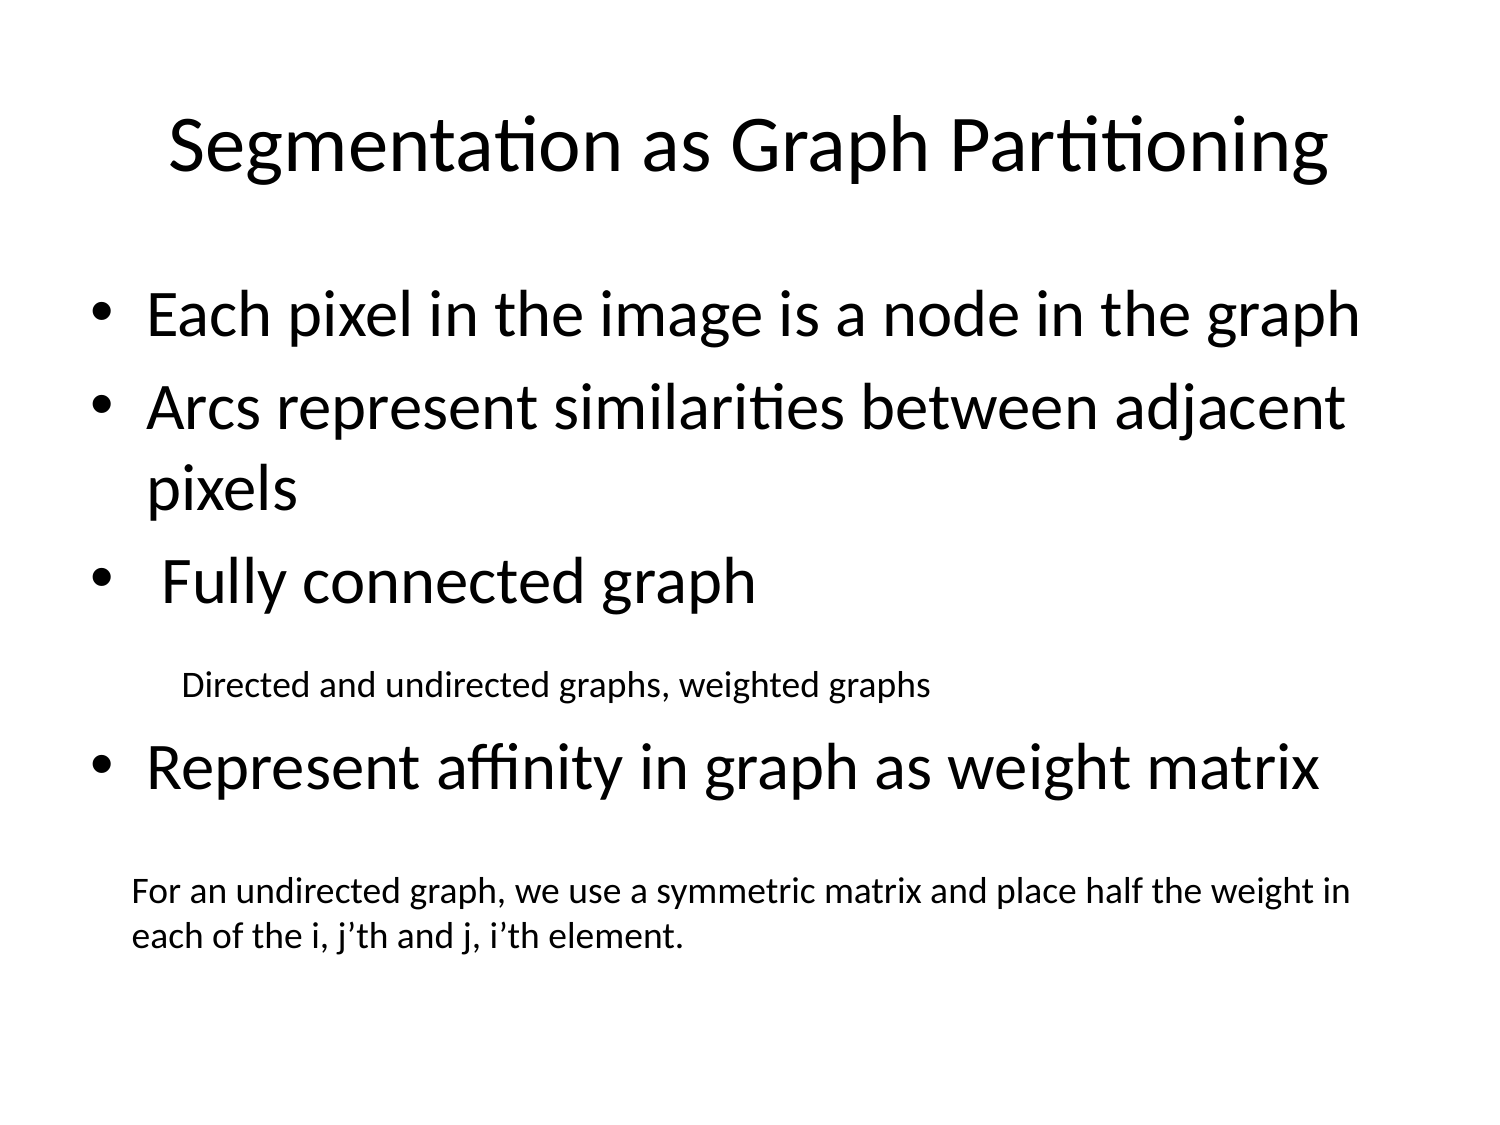

# Segmentation as Graph Partitioning
Each pixel in the image is a node in the graph
Arcs represent similarities between adjacent pixels
 Fully connected graph

Represent affinity in graph as weight matrix
Directed and undirected graphs, weighted graphs
For an undirected graph, we use a symmetric matrix and place half the weight in
each of the i, j’th and j, i’th element.